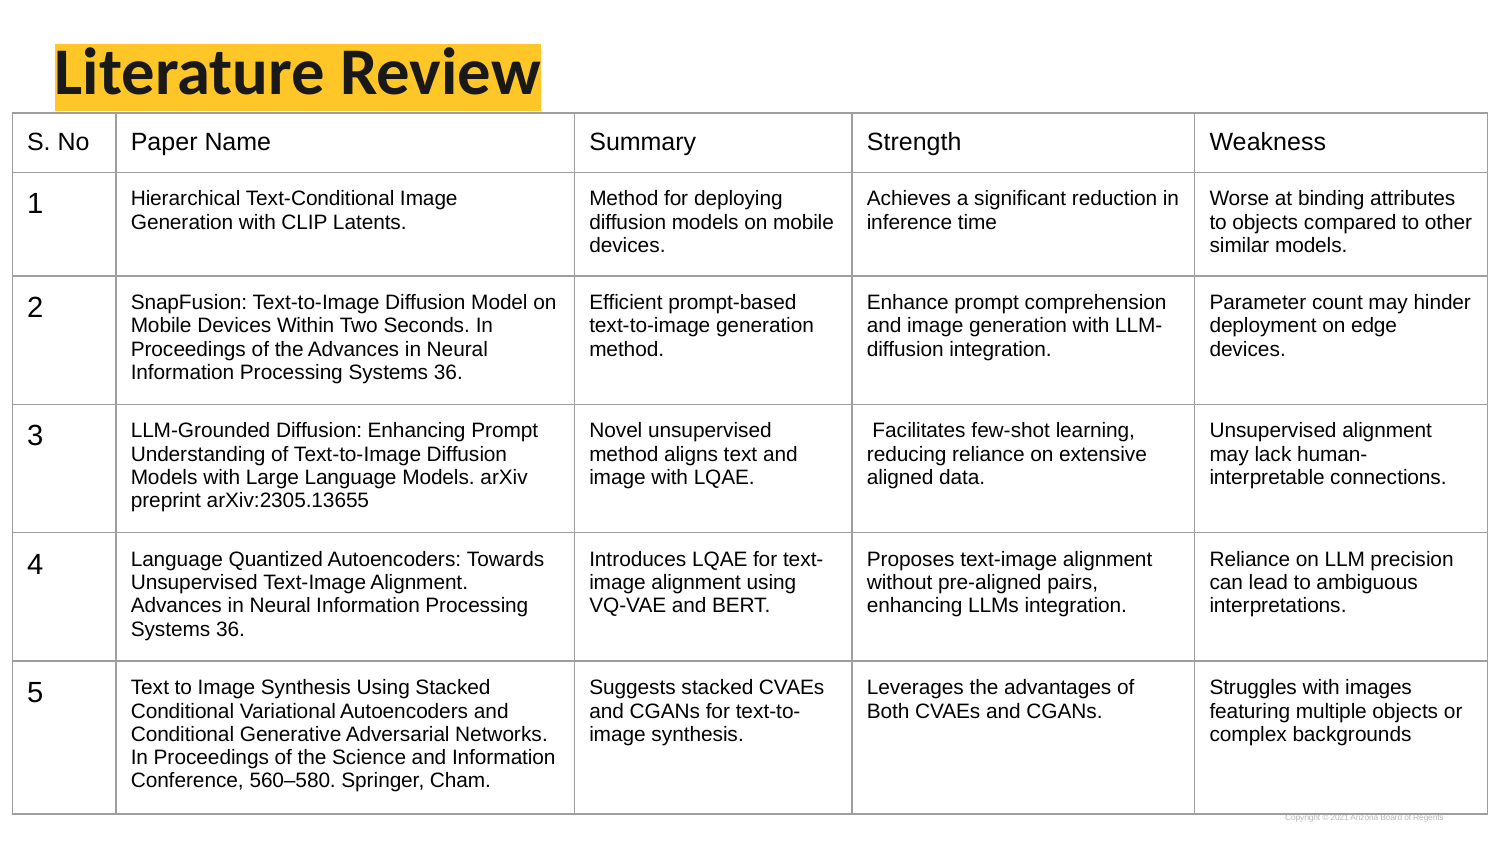

# Literature Review
| S. No | Paper Name | Summary | Strength | Weakness |
| --- | --- | --- | --- | --- |
| 1 | Hierarchical Text-Conditional Image Generation with CLIP Latents. | Method for deploying diffusion models on mobile devices. | Achieves a significant reduction in inference time | Worse at binding attributes to objects compared to other similar models. |
| 2 | SnapFusion: Text-to-Image Diffusion Model on Mobile Devices Within Two Seconds. In Proceedings of the Advances in Neural Information Processing Systems 36. | Efficient prompt-based text-to-image generation method. | Enhance prompt comprehension and image generation with LLM-diffusion integration. | Parameter count may hinder deployment on edge devices. |
| 3 | LLM-Grounded Diffusion: Enhancing Prompt Understanding of Text-to-Image Diffusion Models with Large Language Models. arXiv preprint arXiv:2305.13655 | Novel unsupervised method aligns text and image with LQAE. | Facilitates few-shot learning, reducing reliance on extensive aligned data. | Unsupervised alignment may lack human-interpretable connections. |
| 4 | Language Quantized Autoencoders: Towards Unsupervised Text-Image Alignment. Advances in Neural Information Processing Systems 36. | Introduces LQAE for text-image alignment using VQ-VAE and BERT. | Proposes text-image alignment without pre-aligned pairs, enhancing LLMs integration. | Reliance on LLM precision can lead to ambiguous interpretations. |
| 5 | Text to Image Synthesis Using Stacked Conditional Variational Autoencoders and Conditional Generative Adversarial Networks. In Proceedings of the Science and Information Conference, 560–580. Springer, Cham. | Suggests stacked CVAEs and CGANs for text-to-image synthesis. | Leverages the advantages of Both CVAEs and CGANs. | Struggles with images featuring multiple objects or complex backgrounds |